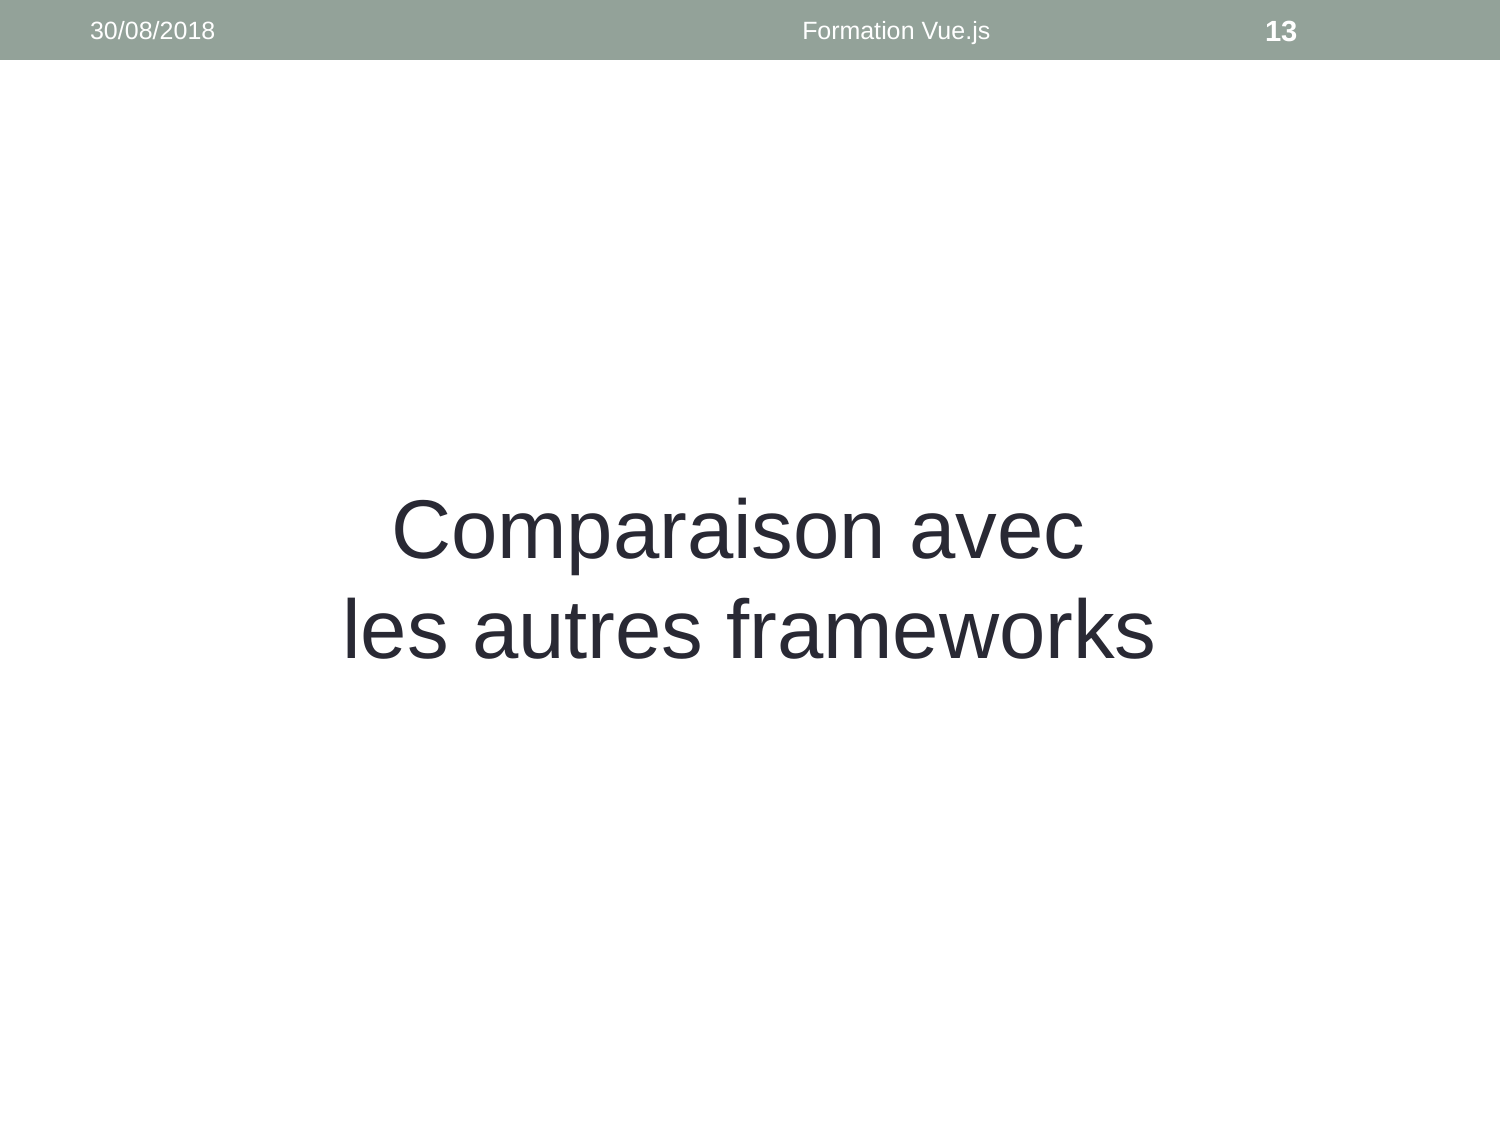

30/08/2018
Formation Vue.js
13
Comparaison avec
les autres frameworks